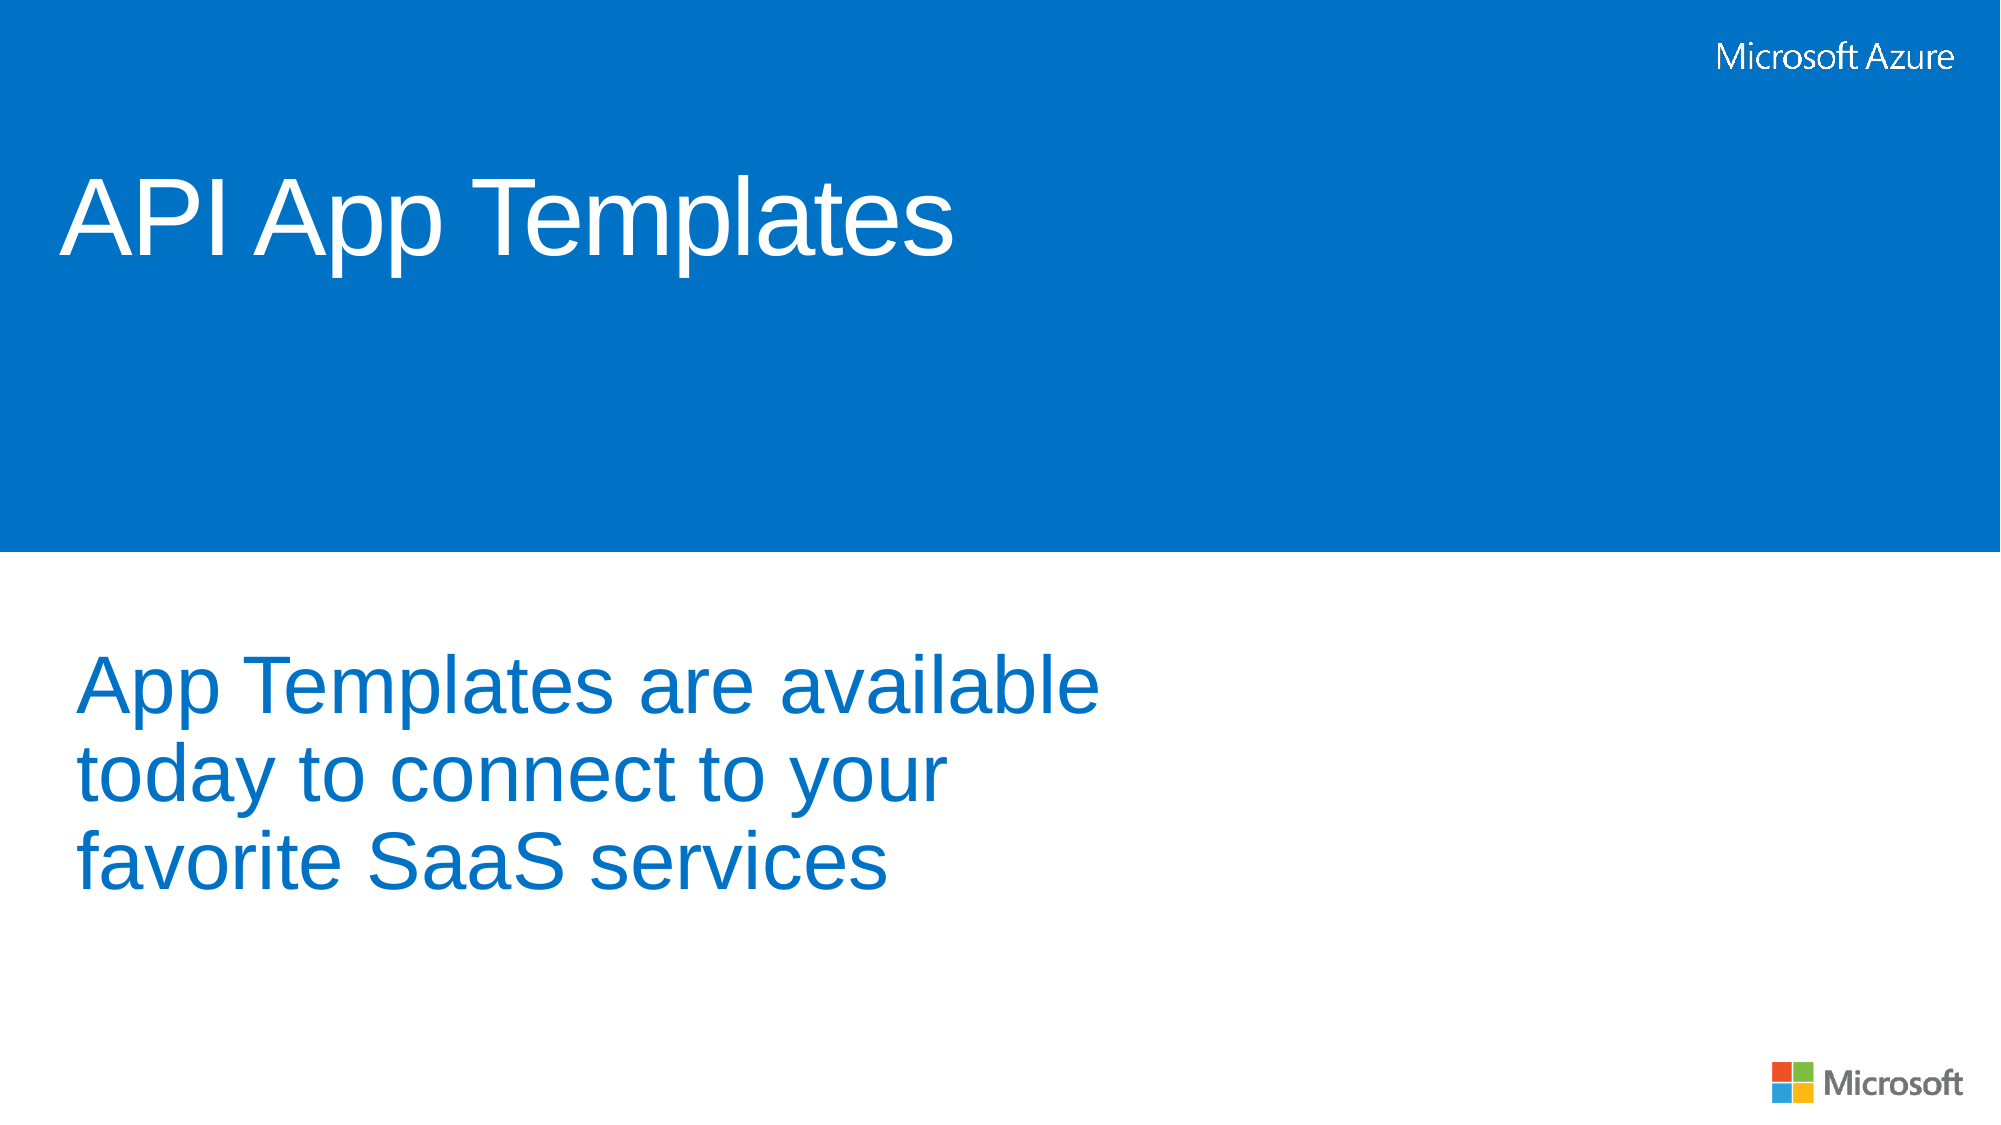

# API App Templates
App Templates are available today to connect to your favorite SaaS services